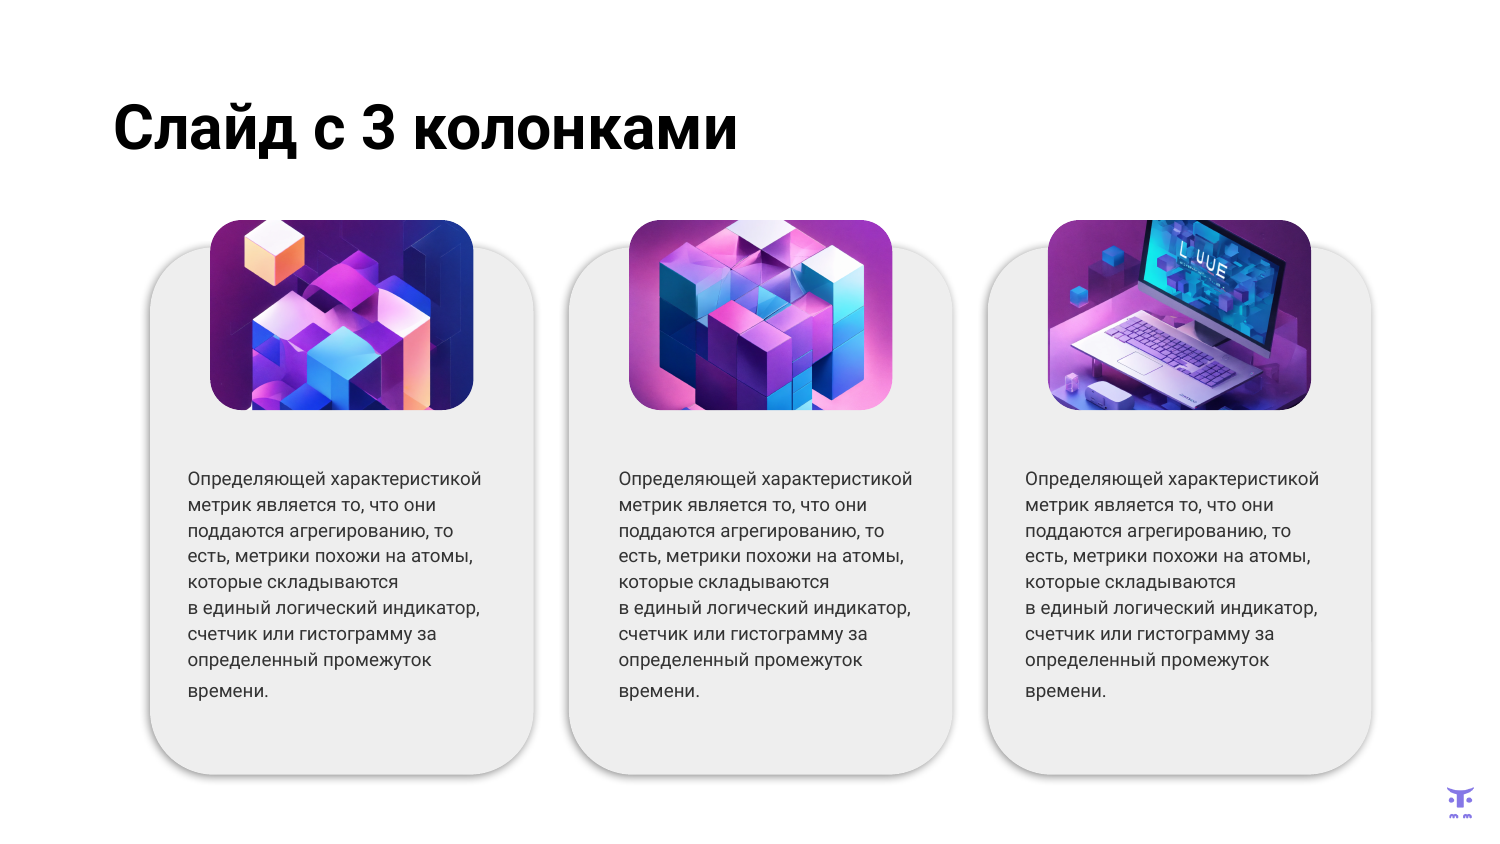

# Слайд с 3 колонками

Определяющей характеристикой
метрик является то, что они поддаются агрегированию, то есть, метрики похожи на атомы, которые складываются
в единый логический индикатор, счетчик или гистограмму за определенный промежуток времени.
Определяющей характеристикой
метрик является то, что они поддаются агрегированию, то есть, метрики похожи на атомы, которые складываются
в единый логический индикатор, счетчик или гистограмму за определенный промежуток времени.
Определяющей характеристикой
метрик является то, что они поддаются агрегированию, то есть, метрики похожи на атомы, которые складываются
в единый логический индикатор, счетчик или гистограмму за определенный промежуток времени.